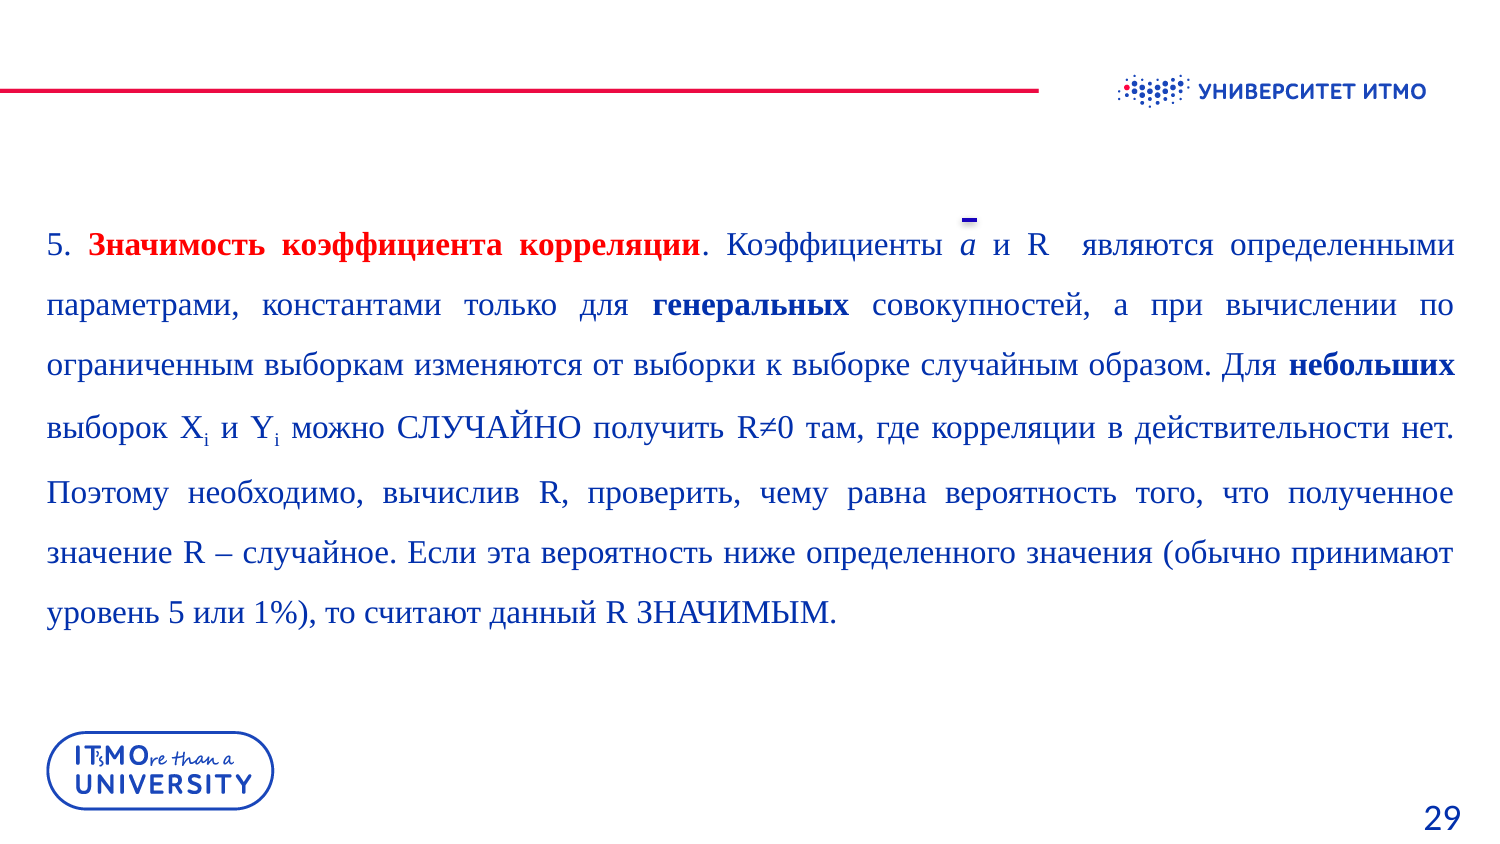

5. Значимость коэффициента корреляции. Коэффициенты а и R  являются определенными параметрами, константами только для генеральных совокупностей, а при вычислении по ограниченным выборкам изменяются от выборки к выборке случайным образом. Для небольших выборок Xi и Yi можно СЛУЧАЙНО получить R≠0 там, где корреляции в действительности нет. Поэтому необходимо, вычислив R, проверить, чему равна вероятность того, что полученное значение R – случайное. Если эта вероятность ниже определенного значения (обычно принимают уровень 5 или 1%), то считают данный R ЗНАЧИМЫМ.

29